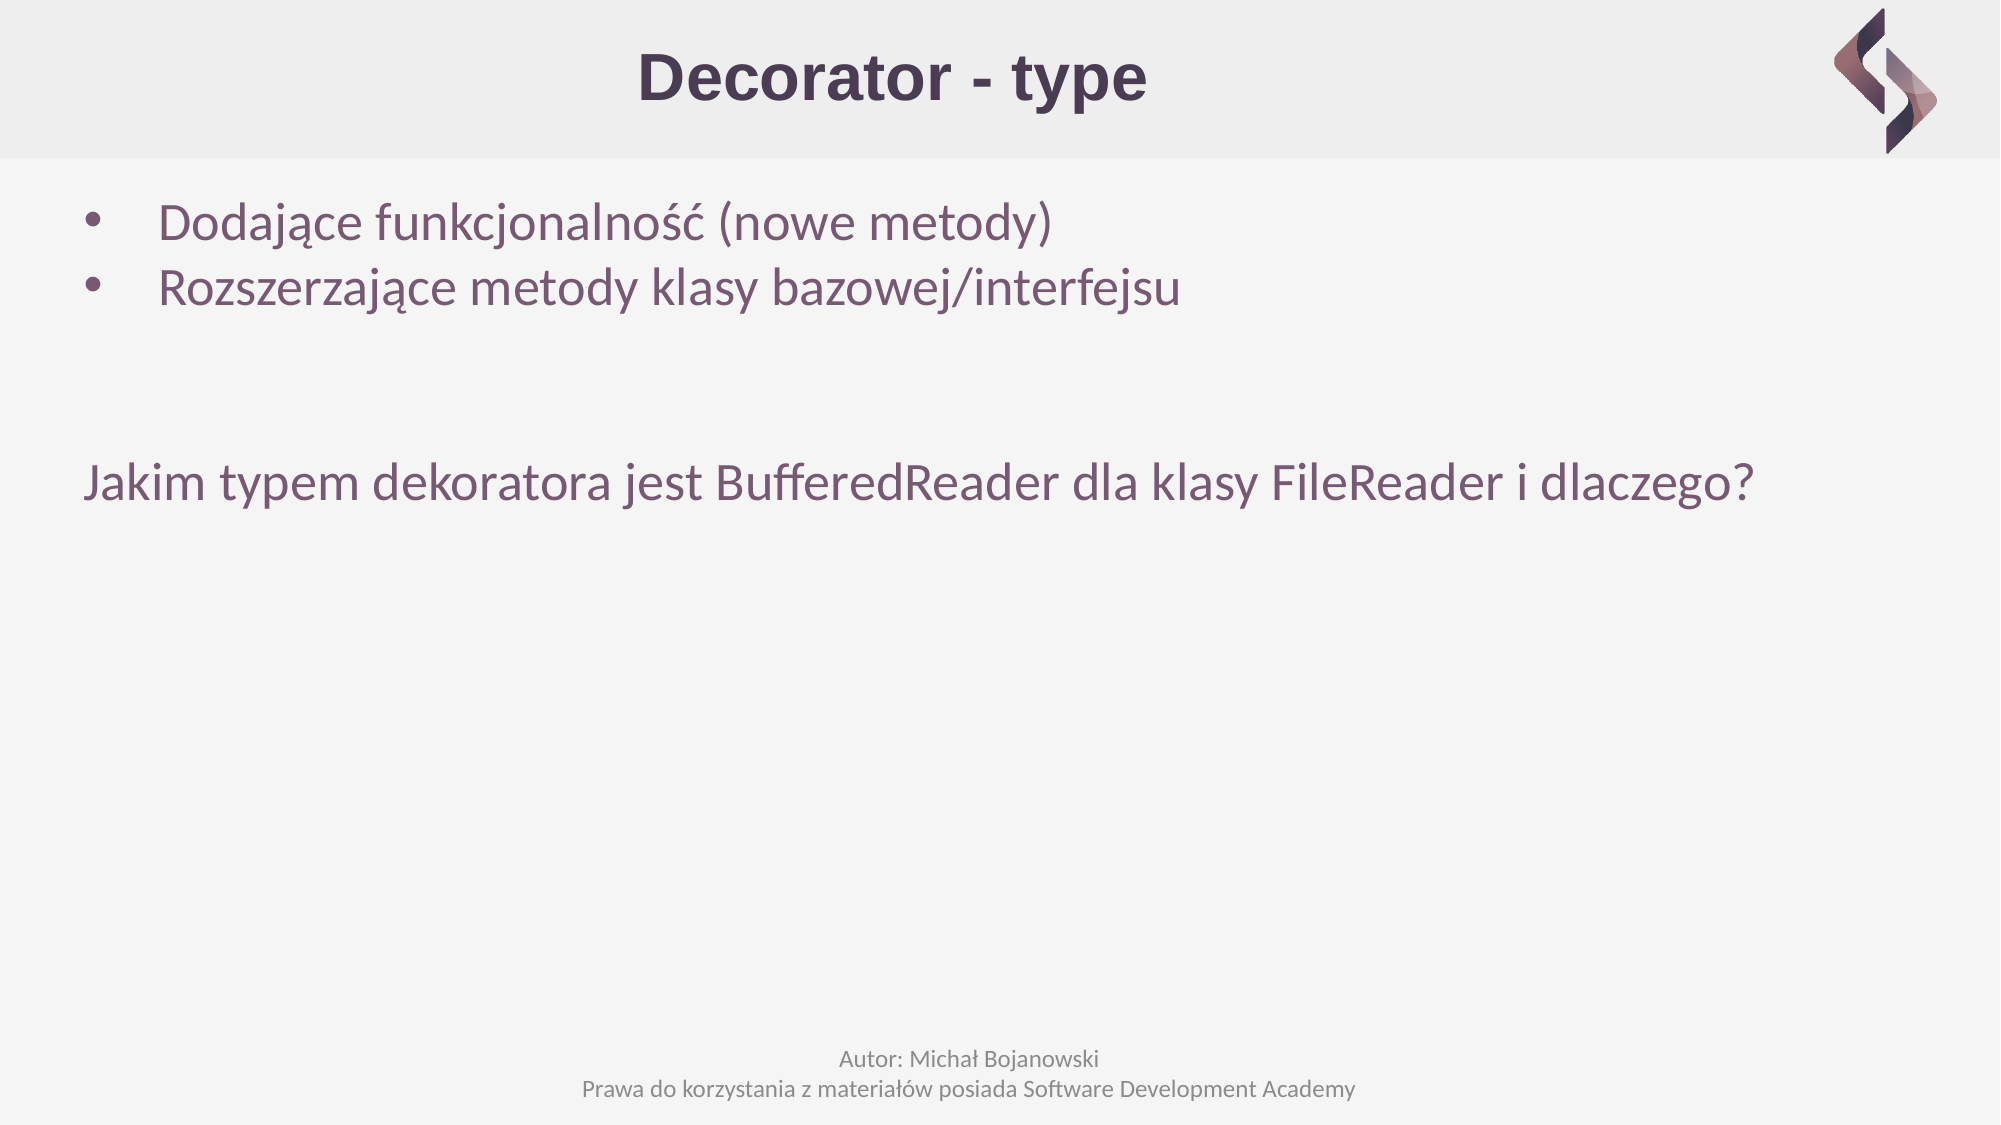

# Decorator - type
Dodające funkcjonalność (nowe metody)
Rozszerzające metody klasy bazowej/interfejsu

Jakim typem dekoratora jest BufferedReader dla klasy FileReader i dlaczego?

Autor: Michał Bojanowski
Prawa do korzystania z materiałów posiada Software Development Academy